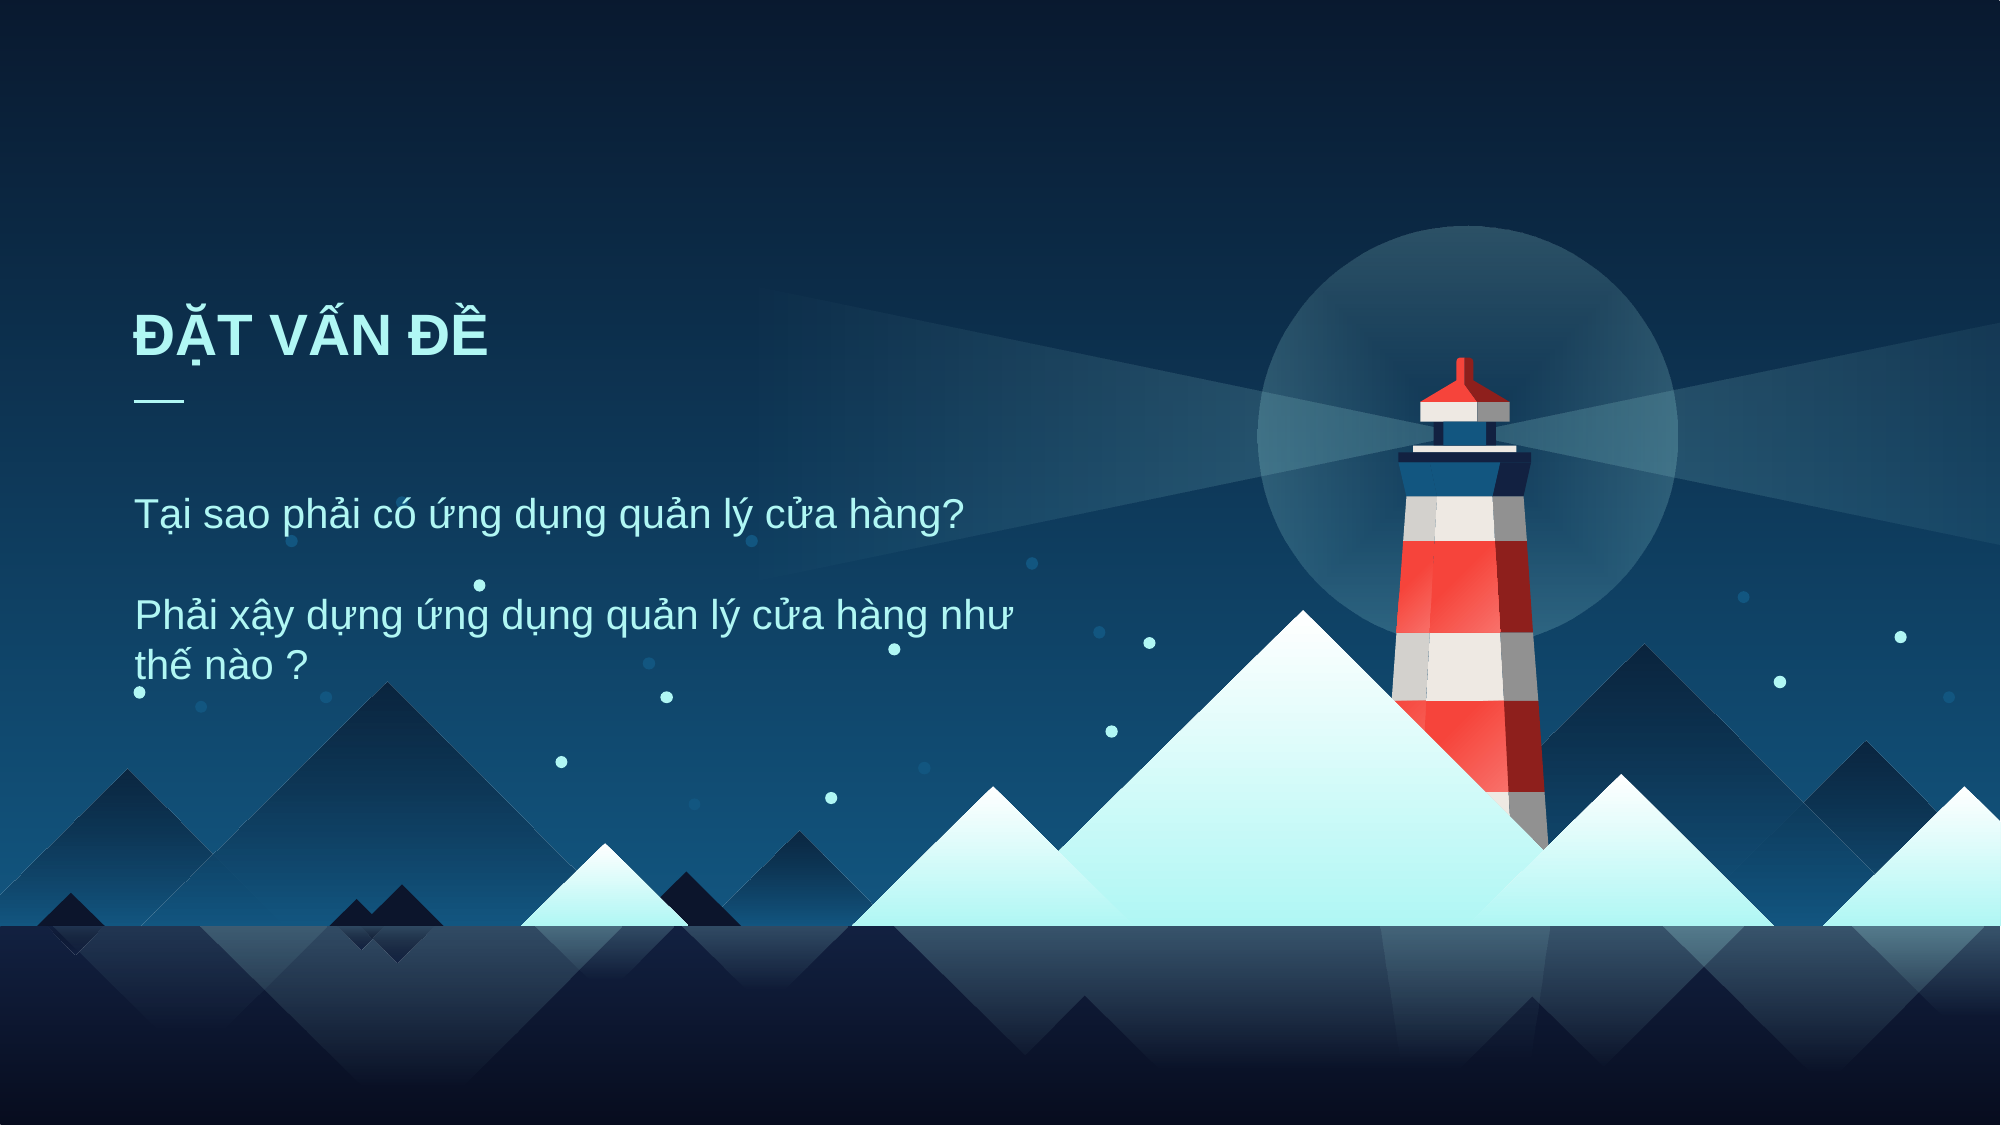

ĐẶT VẤN ĐỀ

Tại sao phải có ứng dụng quản lý cửa hàng?

Phải xậy dựng ứng dụng quản lý cửa hàng như thế nào ?